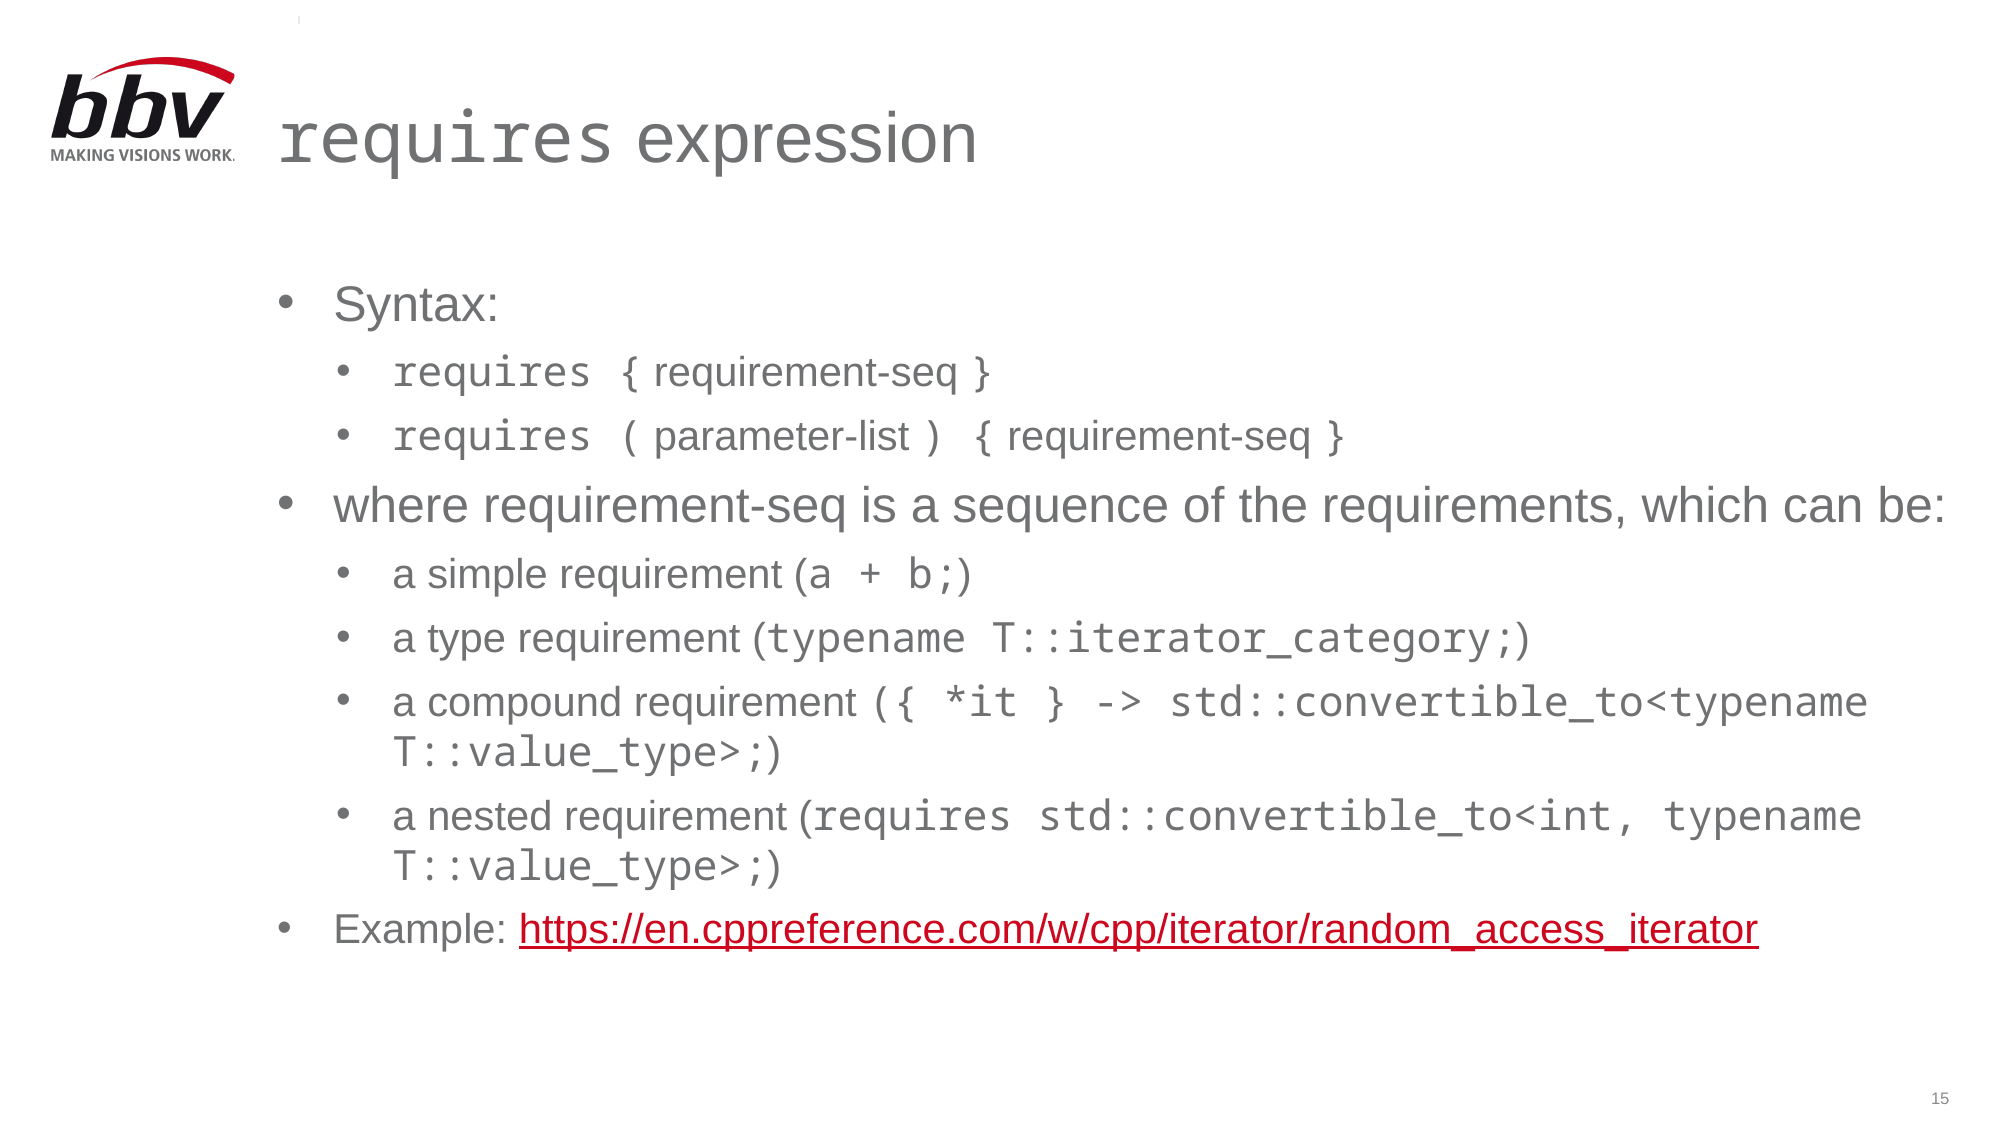

# requires expression
Syntax:
requires { requirement-seq }
requires ( parameter-list ) { requirement-seq }
where requirement-seq is a sequence of the requirements, which can be:
a simple requirement (a + b;)
a type requirement (typename T::iterator_category;)
a compound requirement ({ *it } -> std::convertible_to<typename T::value_type>;)
a nested requirement (requires std::convertible_to<int, typename T::value_type>;)
Example: https://en.cppreference.com/w/cpp/iterator/random_access_iterator

15